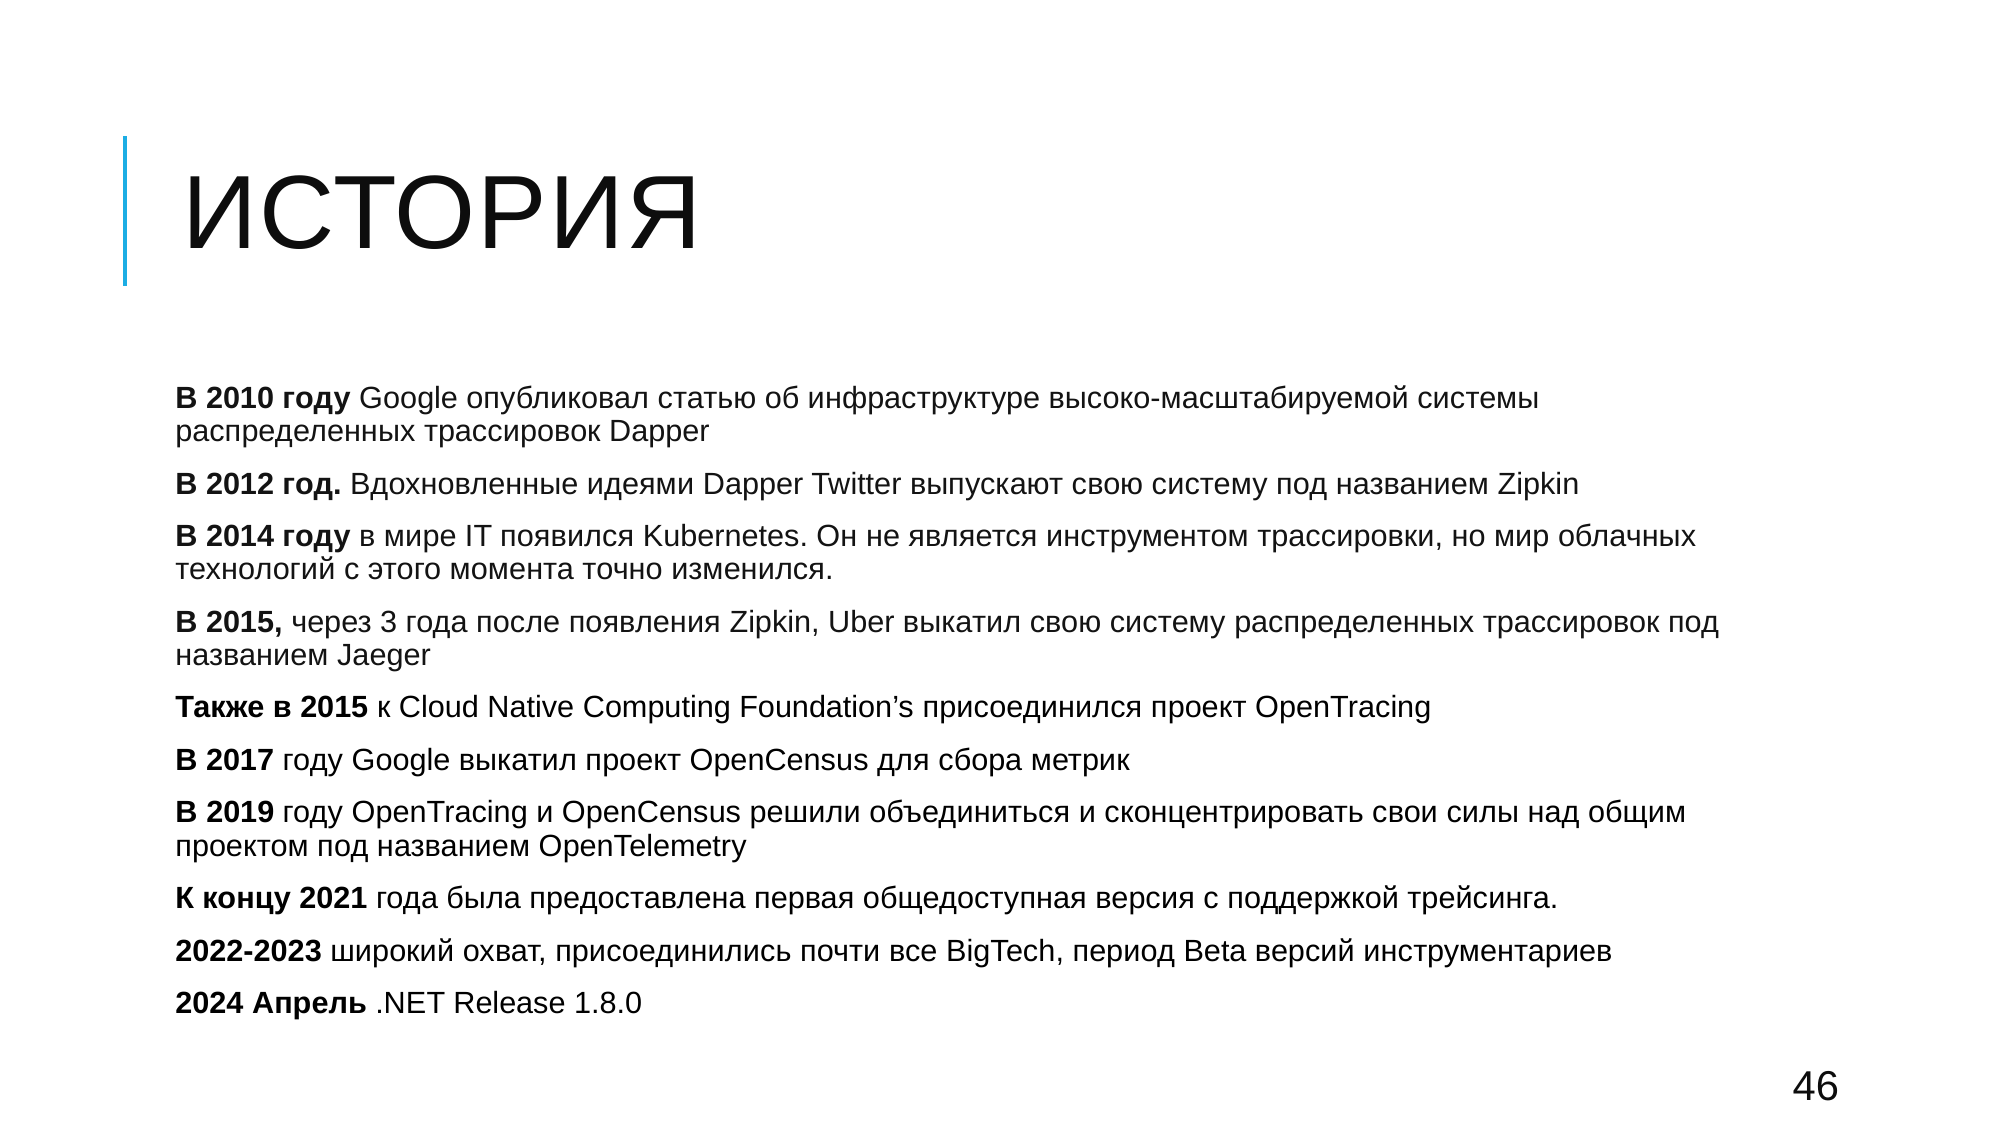

# ИСТОРИЯ
В 2010 году Google опубликовал статью об инфраструктуре высоко-масштабируемой системы распределенных трассировок Dapper
В 2012 год. Вдохновленные идеями Dapper Twitter выпускают свою систему под названием Zipkin
В 2014 году в мире IT появился Kubernetes. Он не является инструментом трассировки, но мир облачных технологий с этого момента точно изменился.
В 2015, через 3 года после появления Zipkin, Uber выкатил свою систему распределенных трассировок под названием Jaeger
Также в 2015 к Cloud Native Computing Foundation’s присоединился проект OpenTracing
В 2017 году Google выкатил проект OpenCensus для сбора метрик
В 2019 году OpenTracing и OpenCensus решили объединиться и сконцентрировать свои силы над общим проектом под названием OpenTelemetry
К концу 2021 года была предоставлена первая общедоступная версия с поддержкой трейсинга.
2022-2023 широкий охват, присоединились почти все BigTech, период Beta версий инструментариев
2024 Апрель .NET Release 1.8.0

46